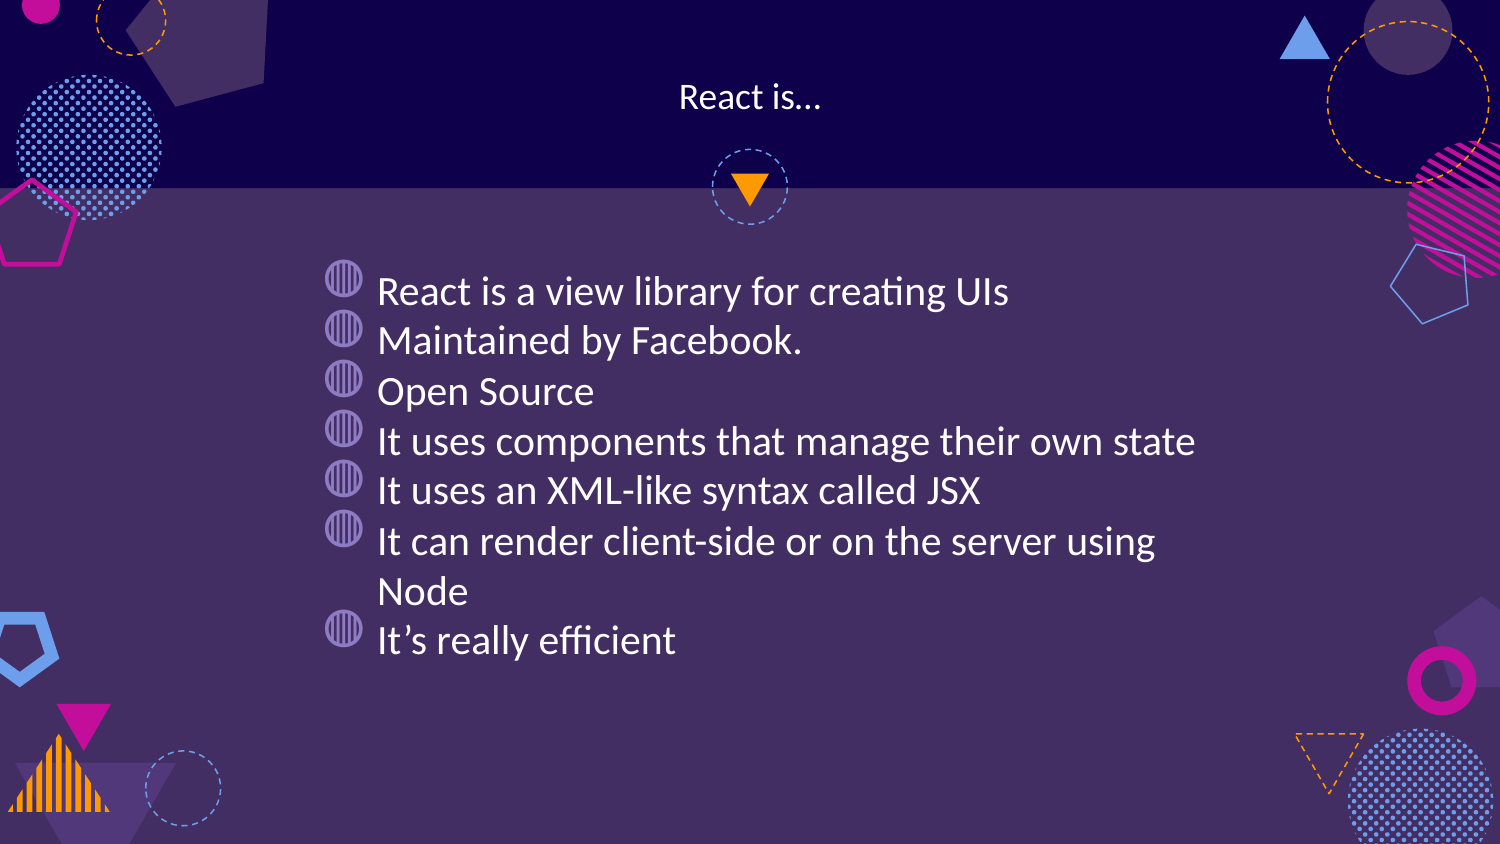

# React is…
React is a view library for creating UIs
Maintained by Facebook.
Open Source
It uses components that manage their own state
It uses an XML-like syntax called JSX
It can render client-side or on the server using Node
It’s really efficient